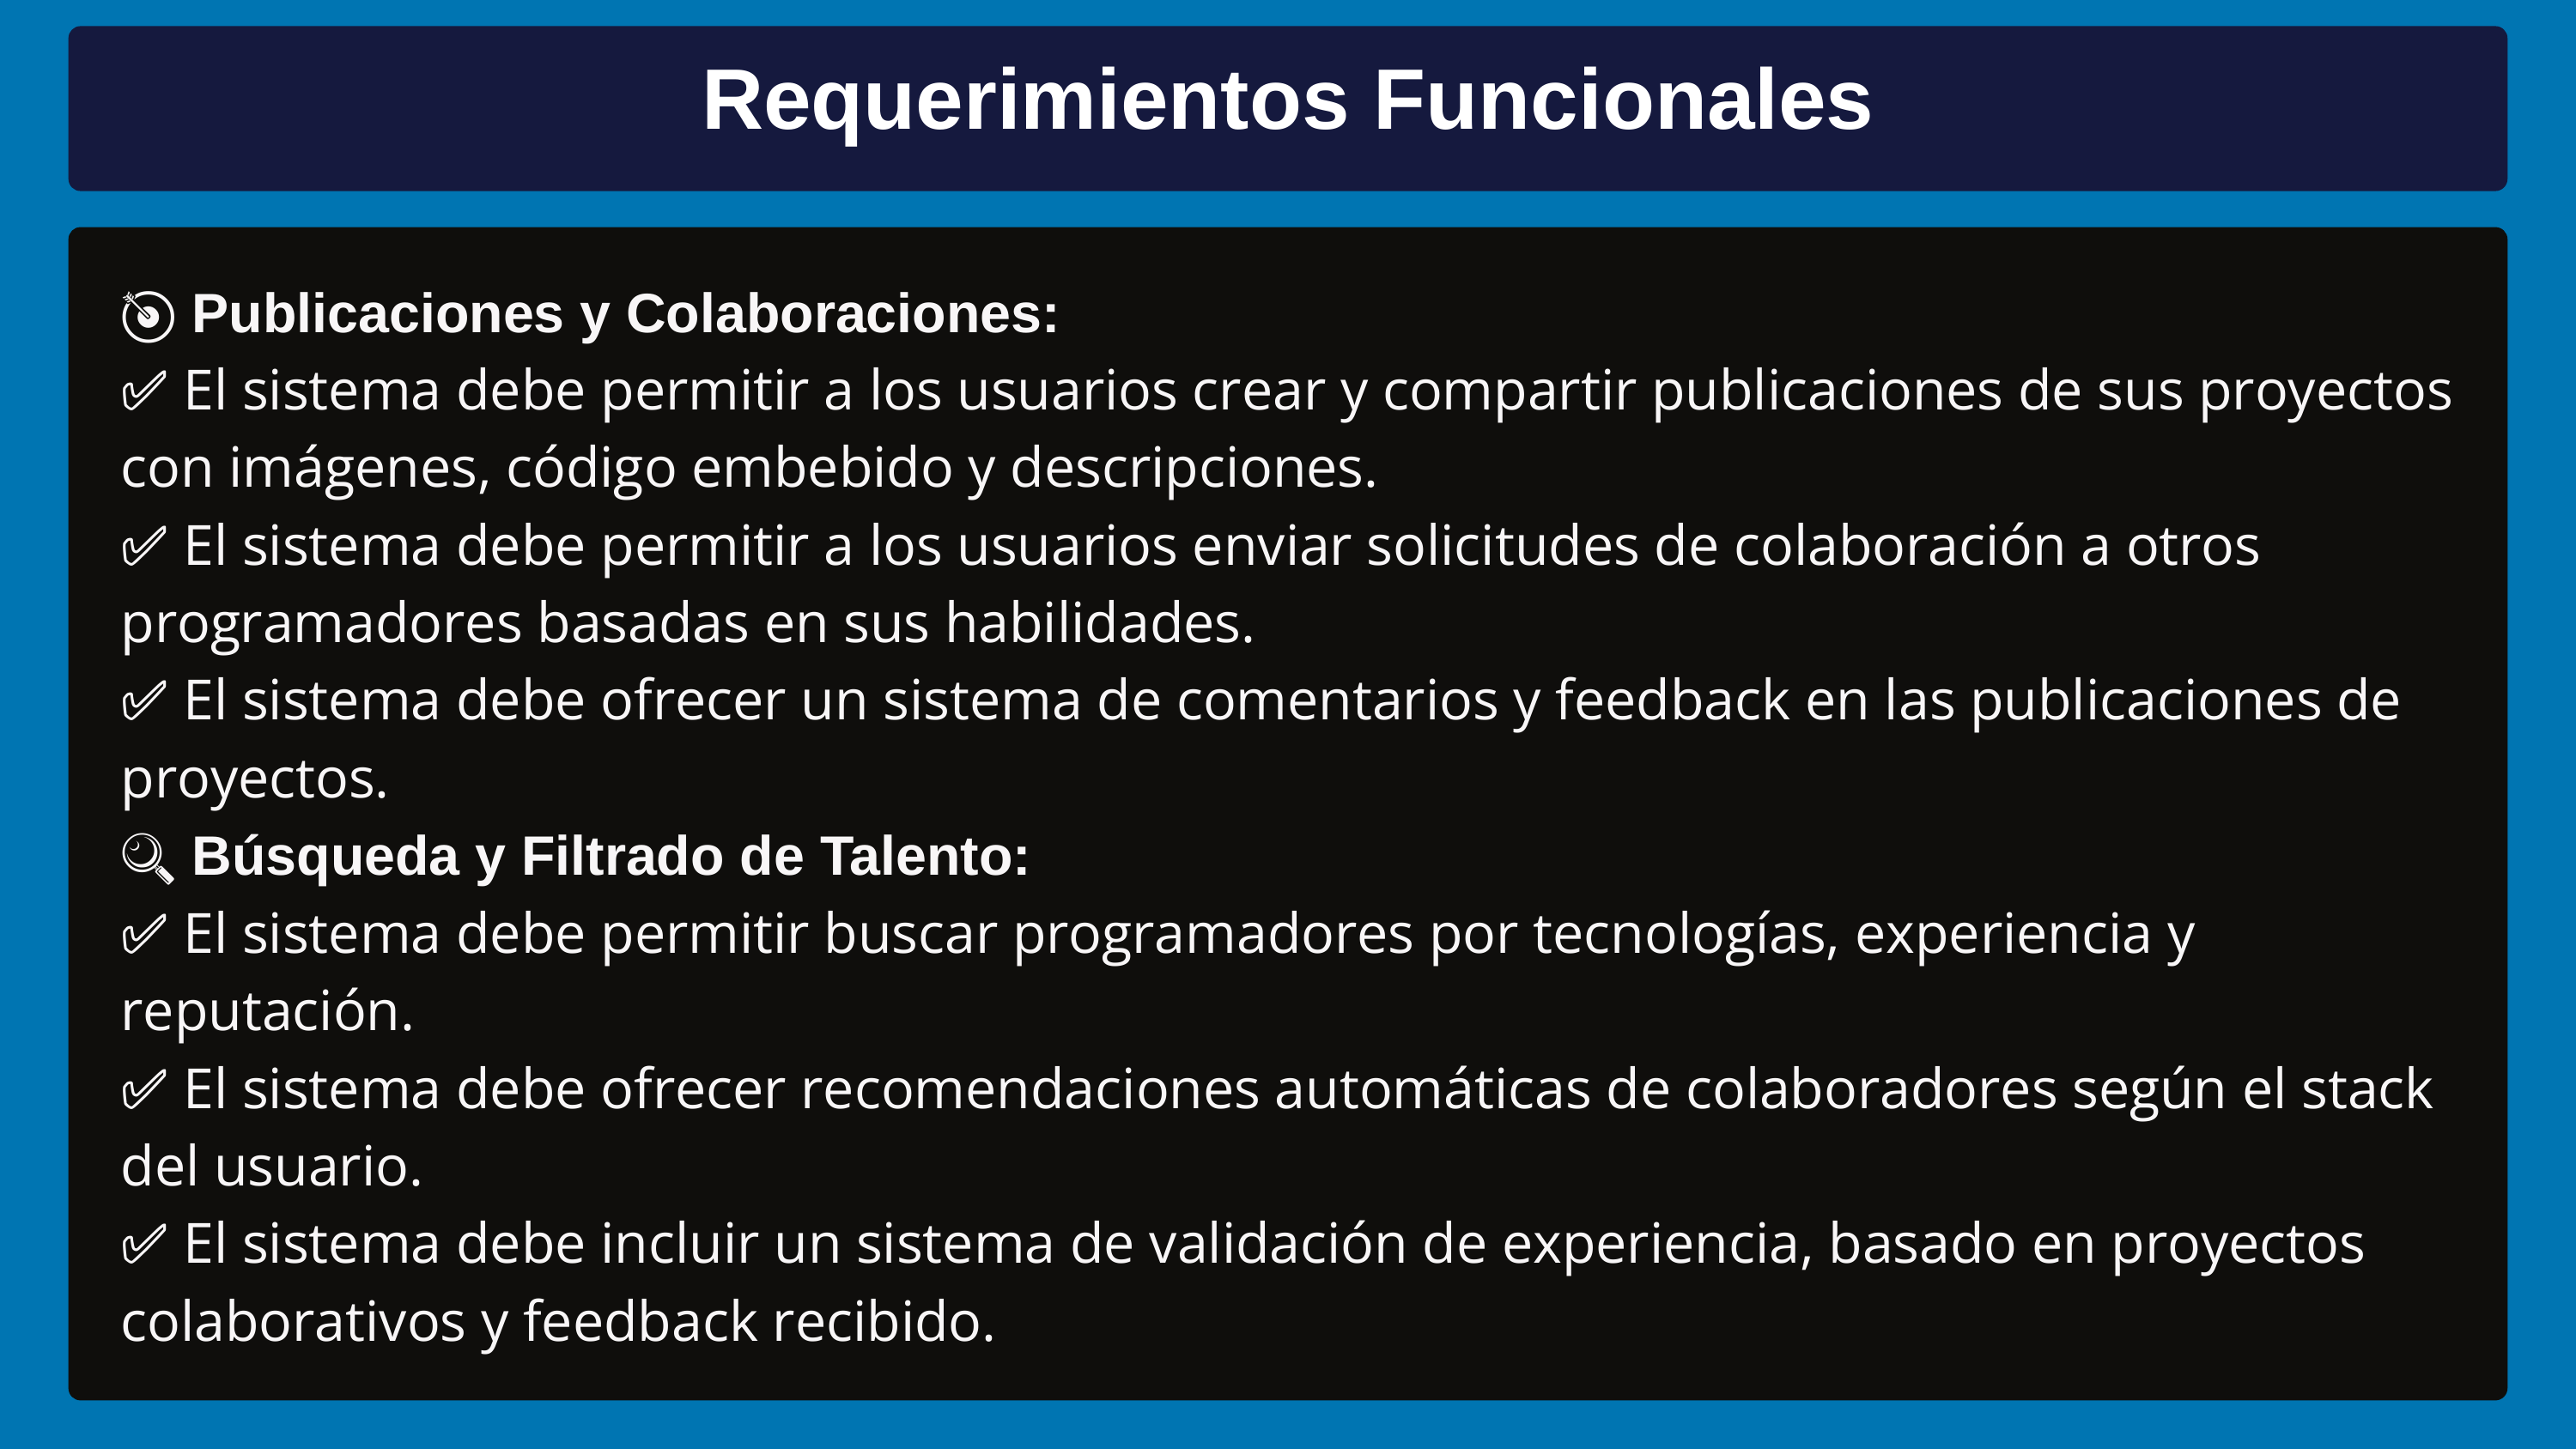

Requerimientos Funcionales

🎯 Publicaciones y Colaboraciones:
✅ El sistema debe permitir a los usuarios crear y compartir publicaciones de sus proyectos con imágenes, código embebido y descripciones.
✅ El sistema debe permitir a los usuarios enviar solicitudes de colaboración a otros programadores basadas en sus habilidades.
✅ El sistema debe ofrecer un sistema de comentarios y feedback en las publicaciones de proyectos.
🔍 Búsqueda y Filtrado de Talento:
✅ El sistema debe permitir buscar programadores por tecnologías, experiencia y reputación.
✅ El sistema debe ofrecer recomendaciones automáticas de colaboradores según el stack del usuario.
✅ El sistema debe incluir un sistema de validación de experiencia, basado en proyectos colaborativos y feedback recibido.